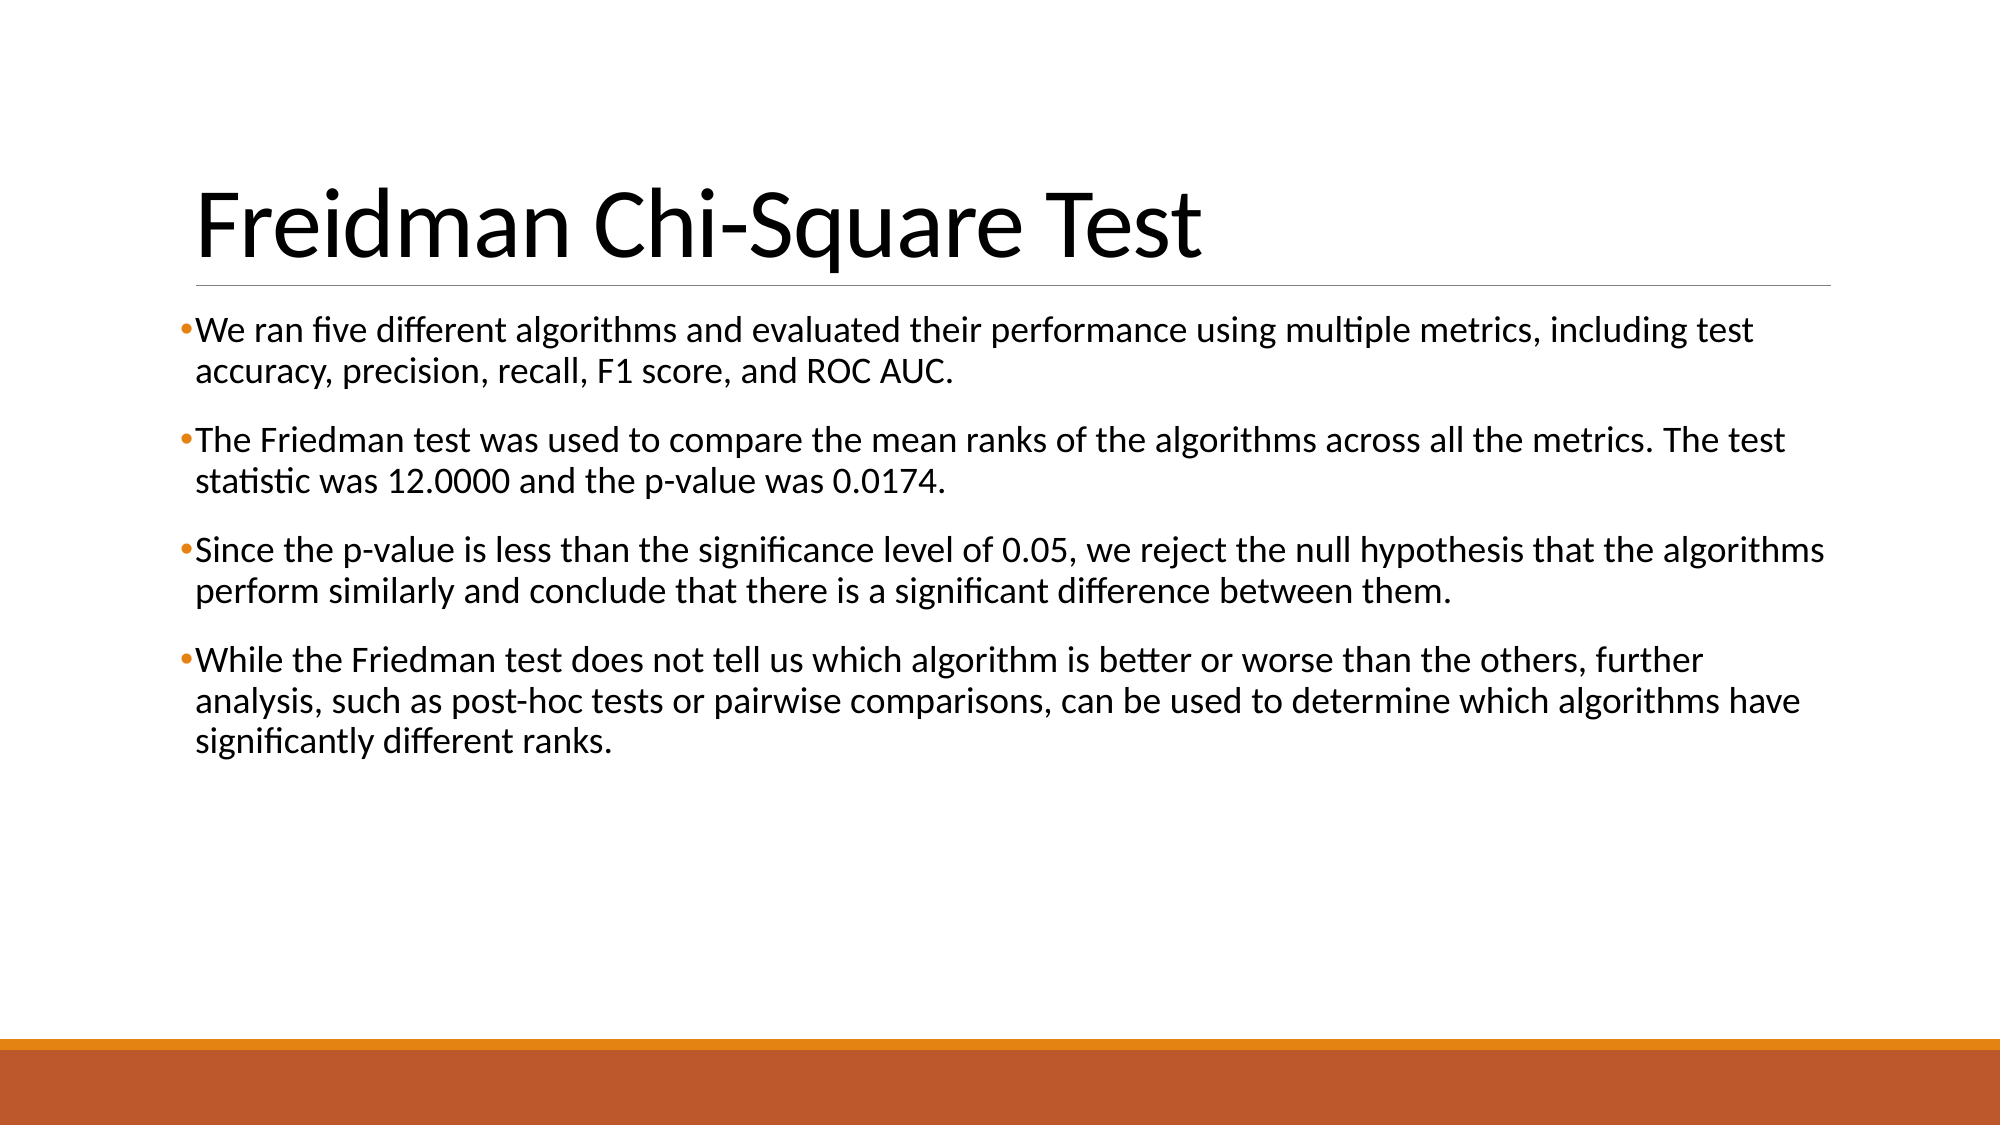

# Freidman Chi-Square Test
We ran five different algorithms and evaluated their performance using multiple metrics, including test accuracy, precision, recall, F1 score, and ROC AUC.
The Friedman test was used to compare the mean ranks of the algorithms across all the metrics. The test statistic was 12.0000 and the p-value was 0.0174.
Since the p-value is less than the significance level of 0.05, we reject the null hypothesis that the algorithms perform similarly and conclude that there is a significant difference between them.
While the Friedman test does not tell us which algorithm is better or worse than the others, further analysis, such as post-hoc tests or pairwise comparisons, can be used to determine which algorithms have significantly different ranks.